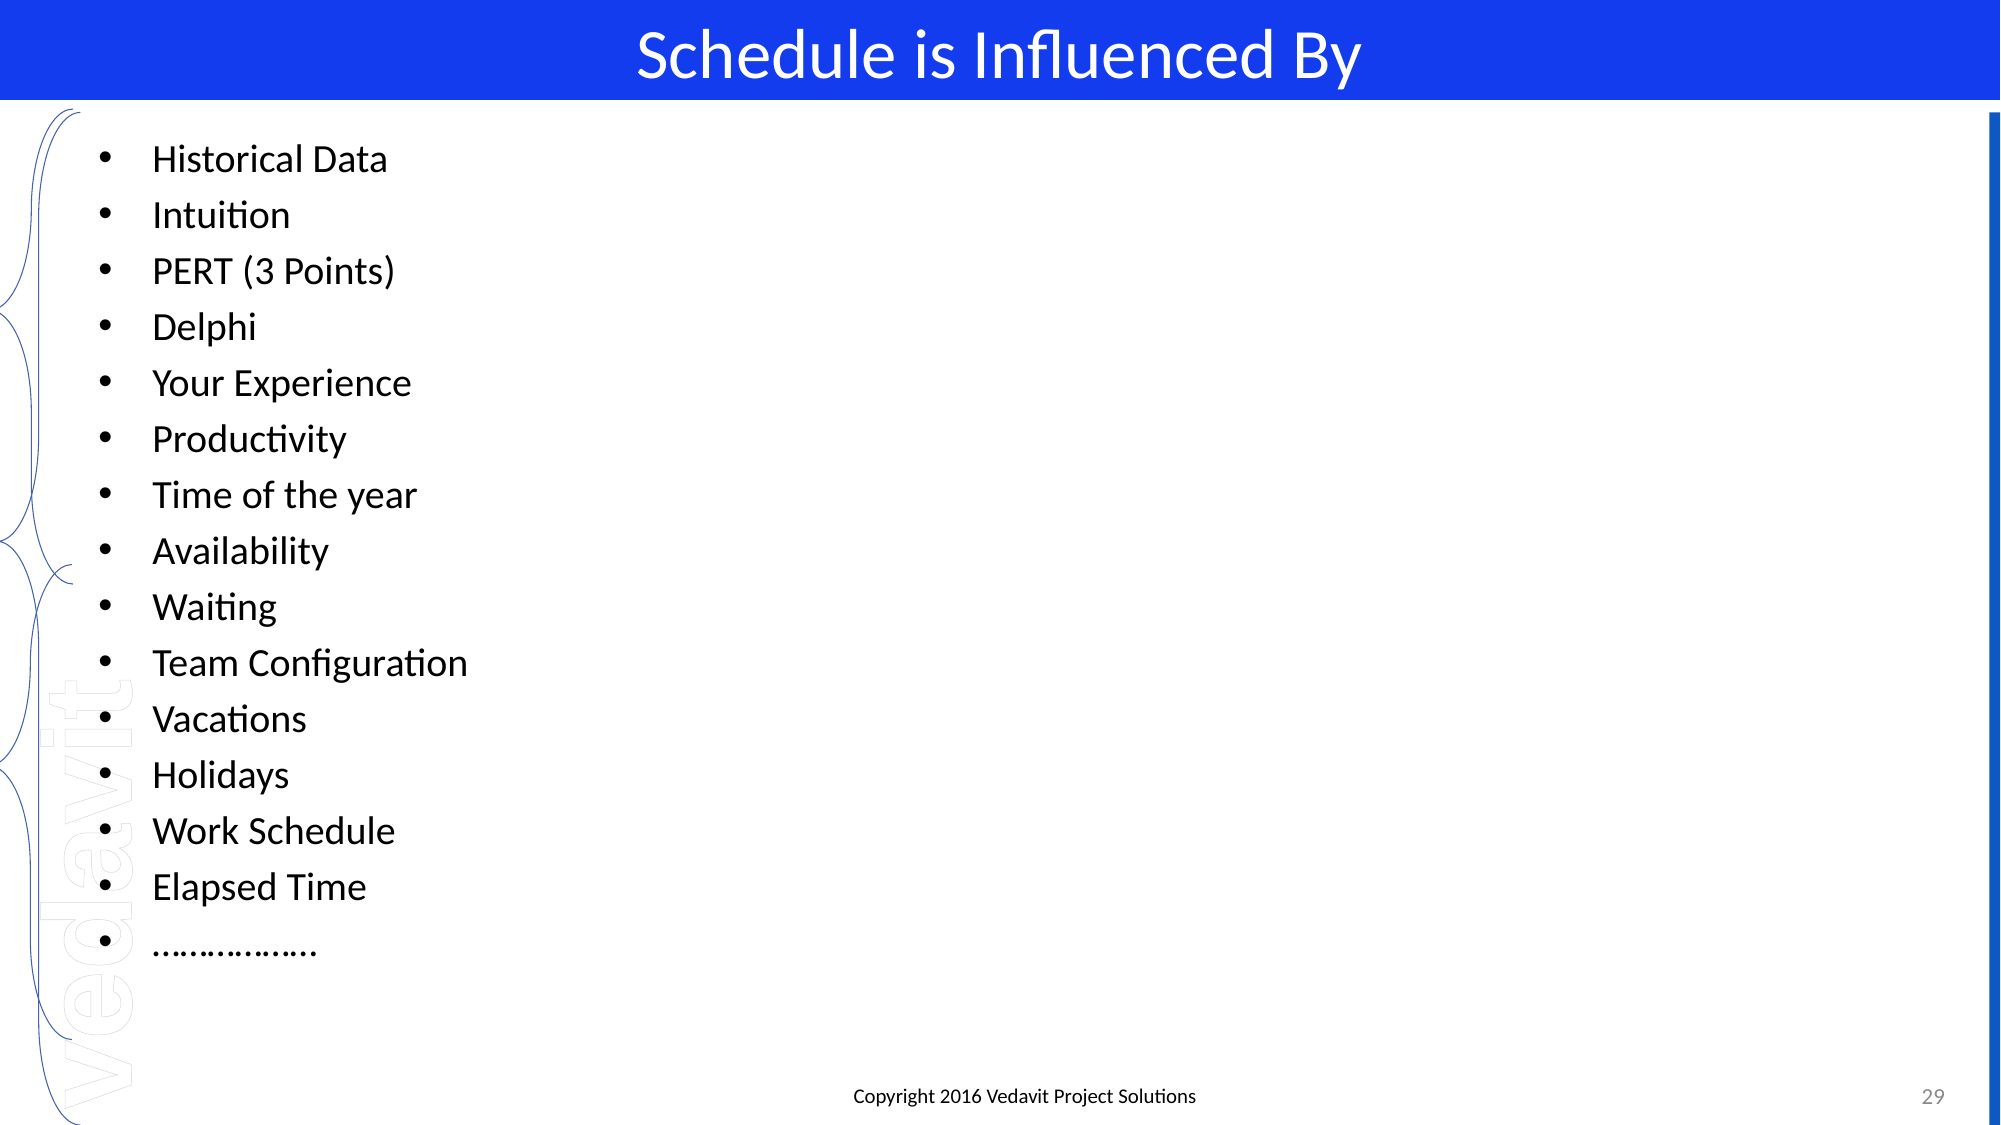

# Schedule is Influenced By

Historical Data
Intuition
PERT (3 Points)
Delphi
Your Experience
Productivity
Time of the year
Availability
Waiting
Team Configuration
Vacations
Holidays
Work Schedule
Elapsed Time
………………
29